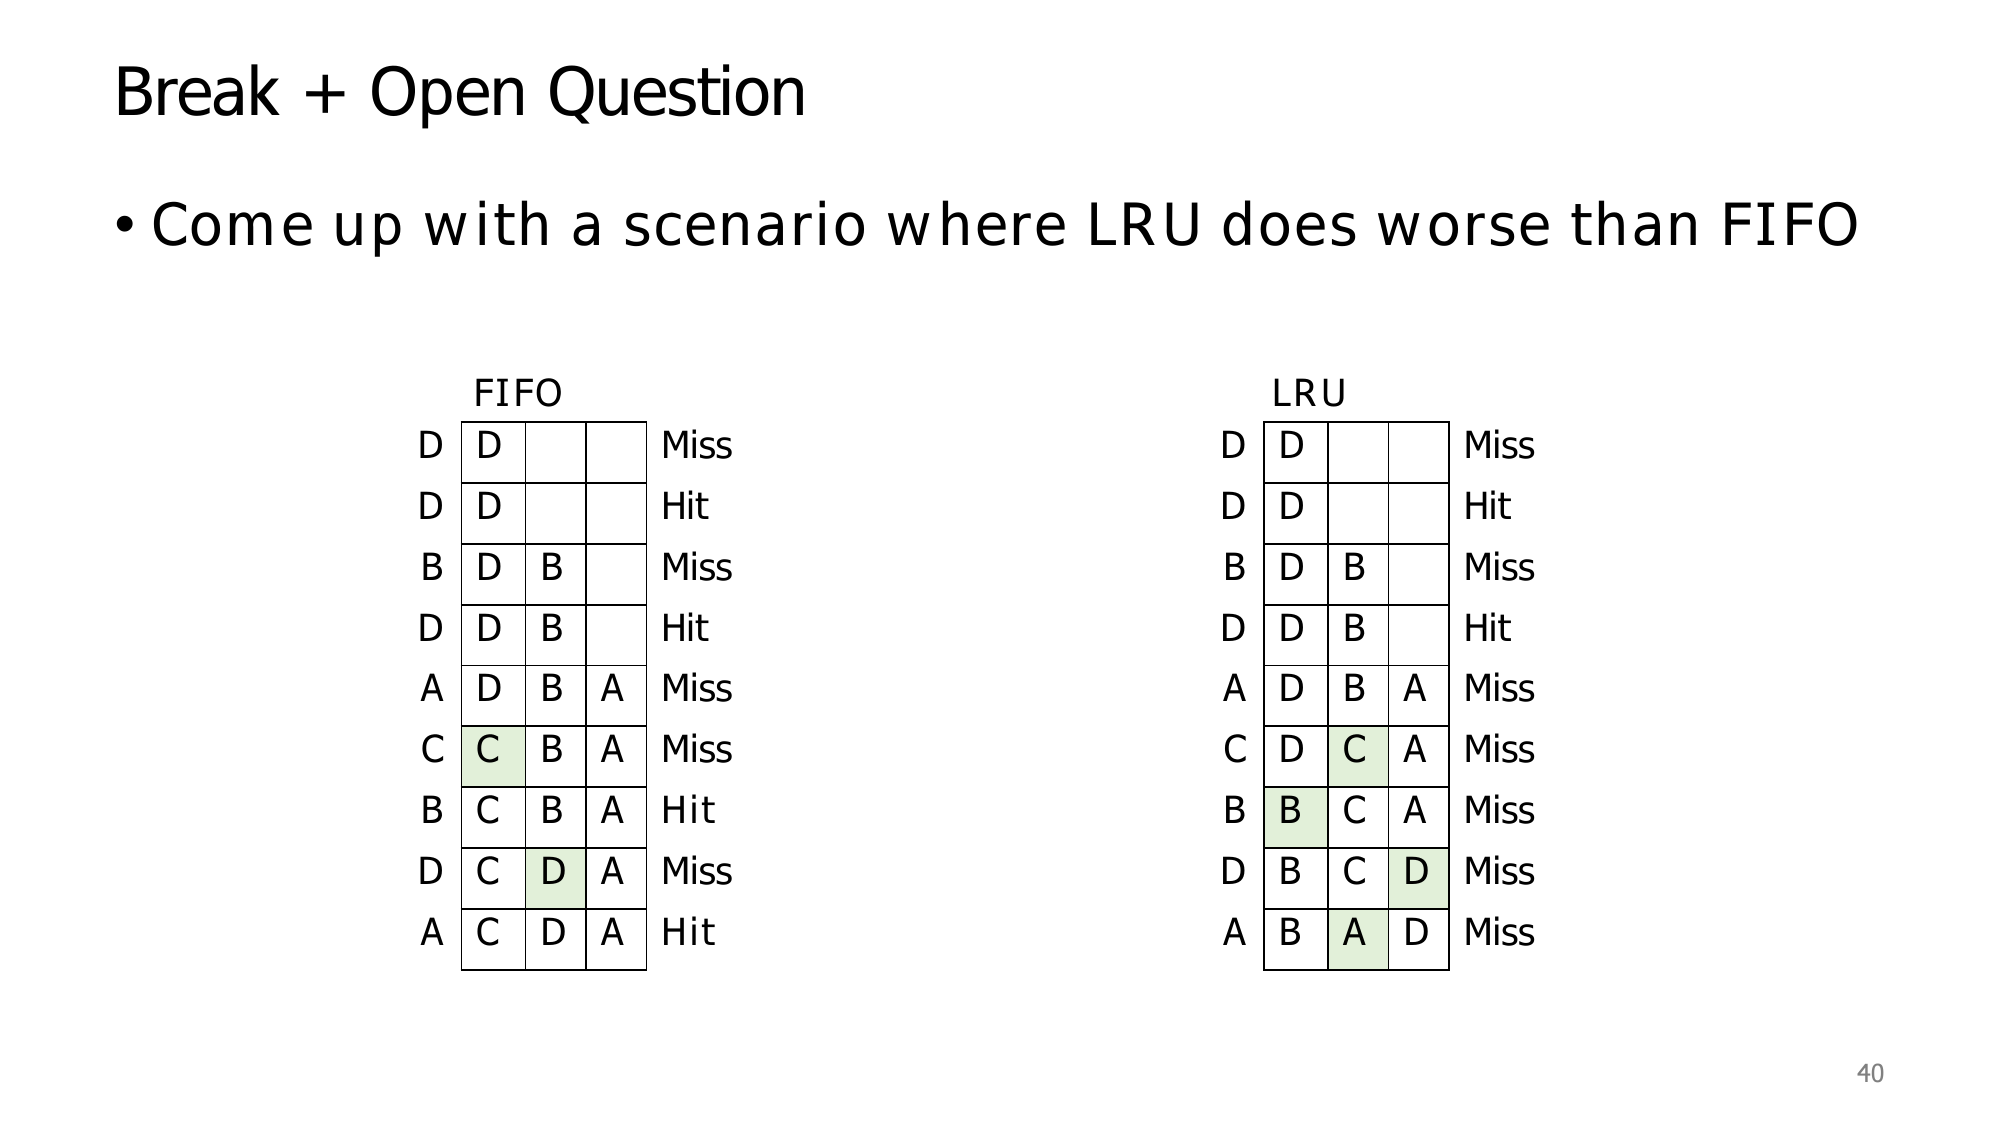

# Break + Open Question
Come up with a scenario where LRU does worse than FIFO
FIFO
LRU
| D | D |  |  | Miss |
| --- | --- | --- | --- | --- |
| D | D |  |  | Hit |
| B | D | B |  | Miss |
| D | D | B |  | Hit |
| A | D | B | A | Miss |
| C | C | B | A | Miss |
| B | C | B | A | Hit |
| D | C | D | A | Miss |
| A | C | D | A | Hit |
| D | D |  |  | Miss |
| --- | --- | --- | --- | --- |
| D | D |  |  | Hit |
| B | D | B |  | Miss |
| D | D | B |  | Hit |
| A | D | B | A | Miss |
| C | D | C | A | Miss |
| B | B | C | A | Miss |
| D | B | C | D | Miss |
| A | B | A | D | Miss |
40